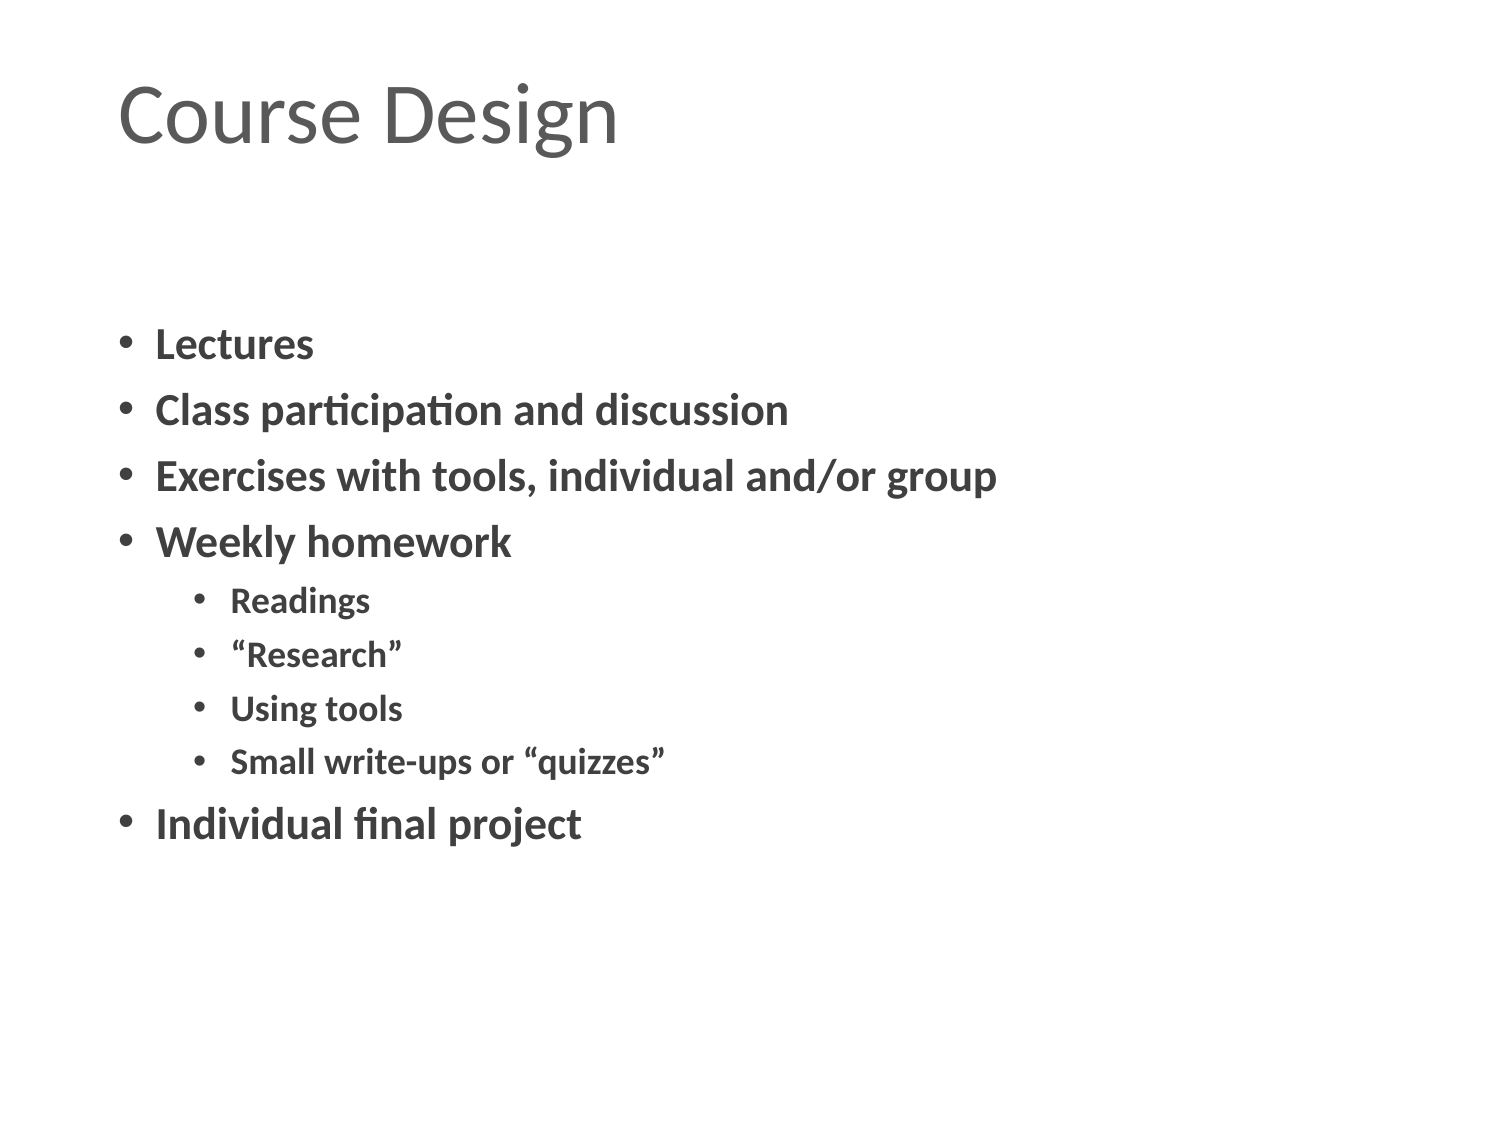

# Course Design
Lectures
Class participation and discussion
Exercises with tools, individual and/or group
Weekly homework
Readings
“Research”
Using tools
Small write-ups or “quizzes”
Individual final project